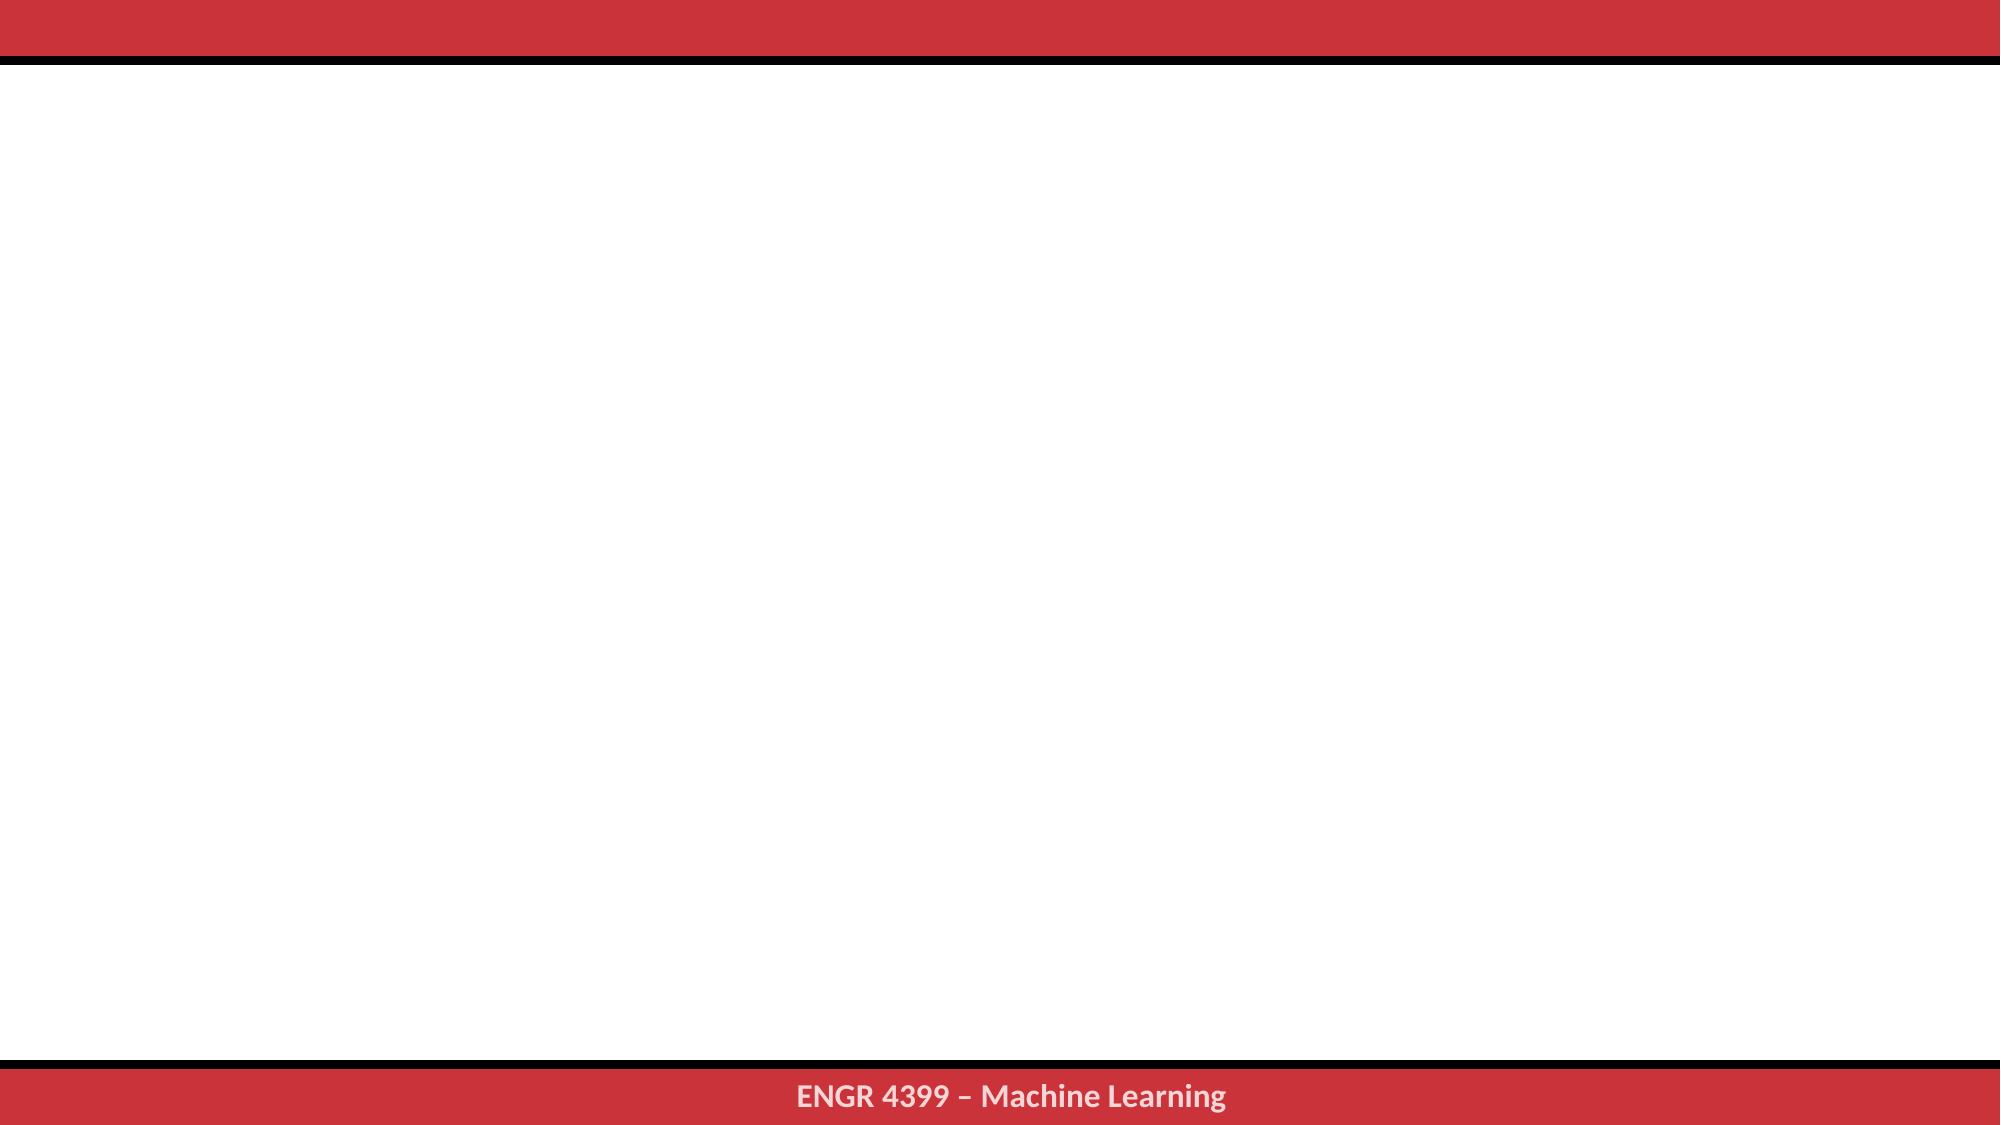

#

32
ENGR 4399 – Machine Learning